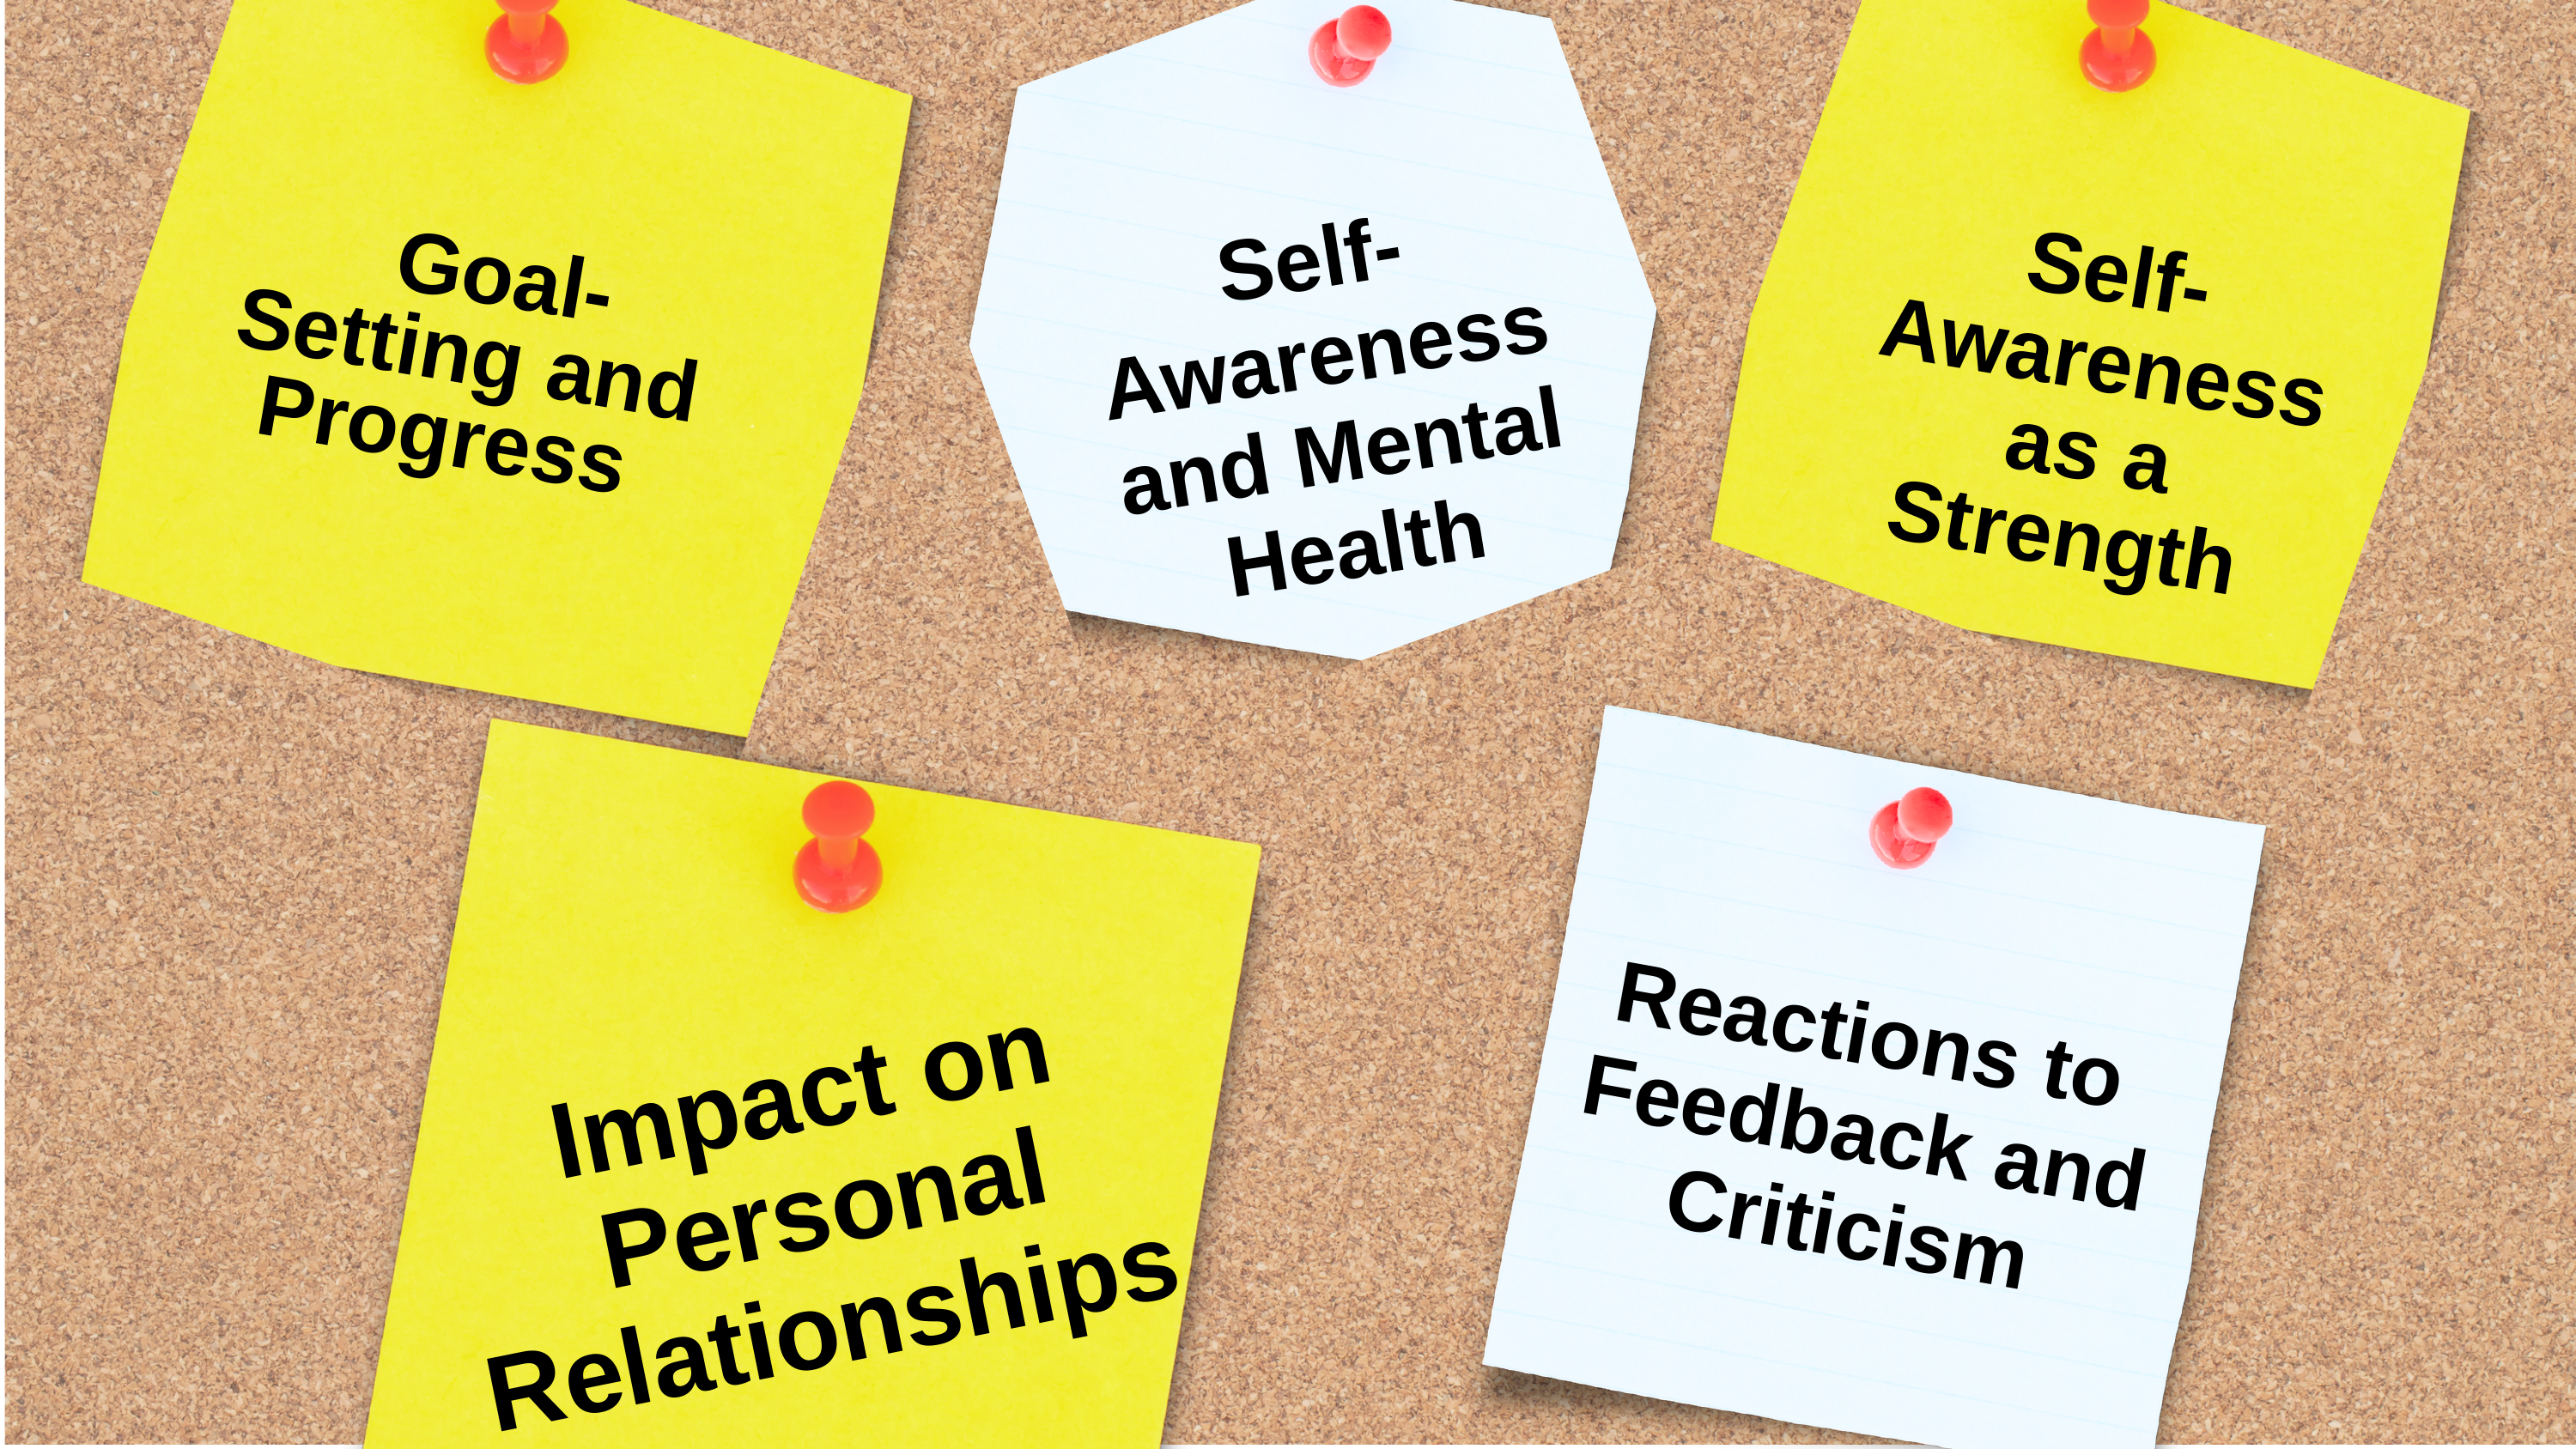

Self-Awareness as a Strength

  Goal-Setting and Progress

Self-Awareness and Mental Health

Impact on Personal Relationships

Reactions to
Feedback and Criticism